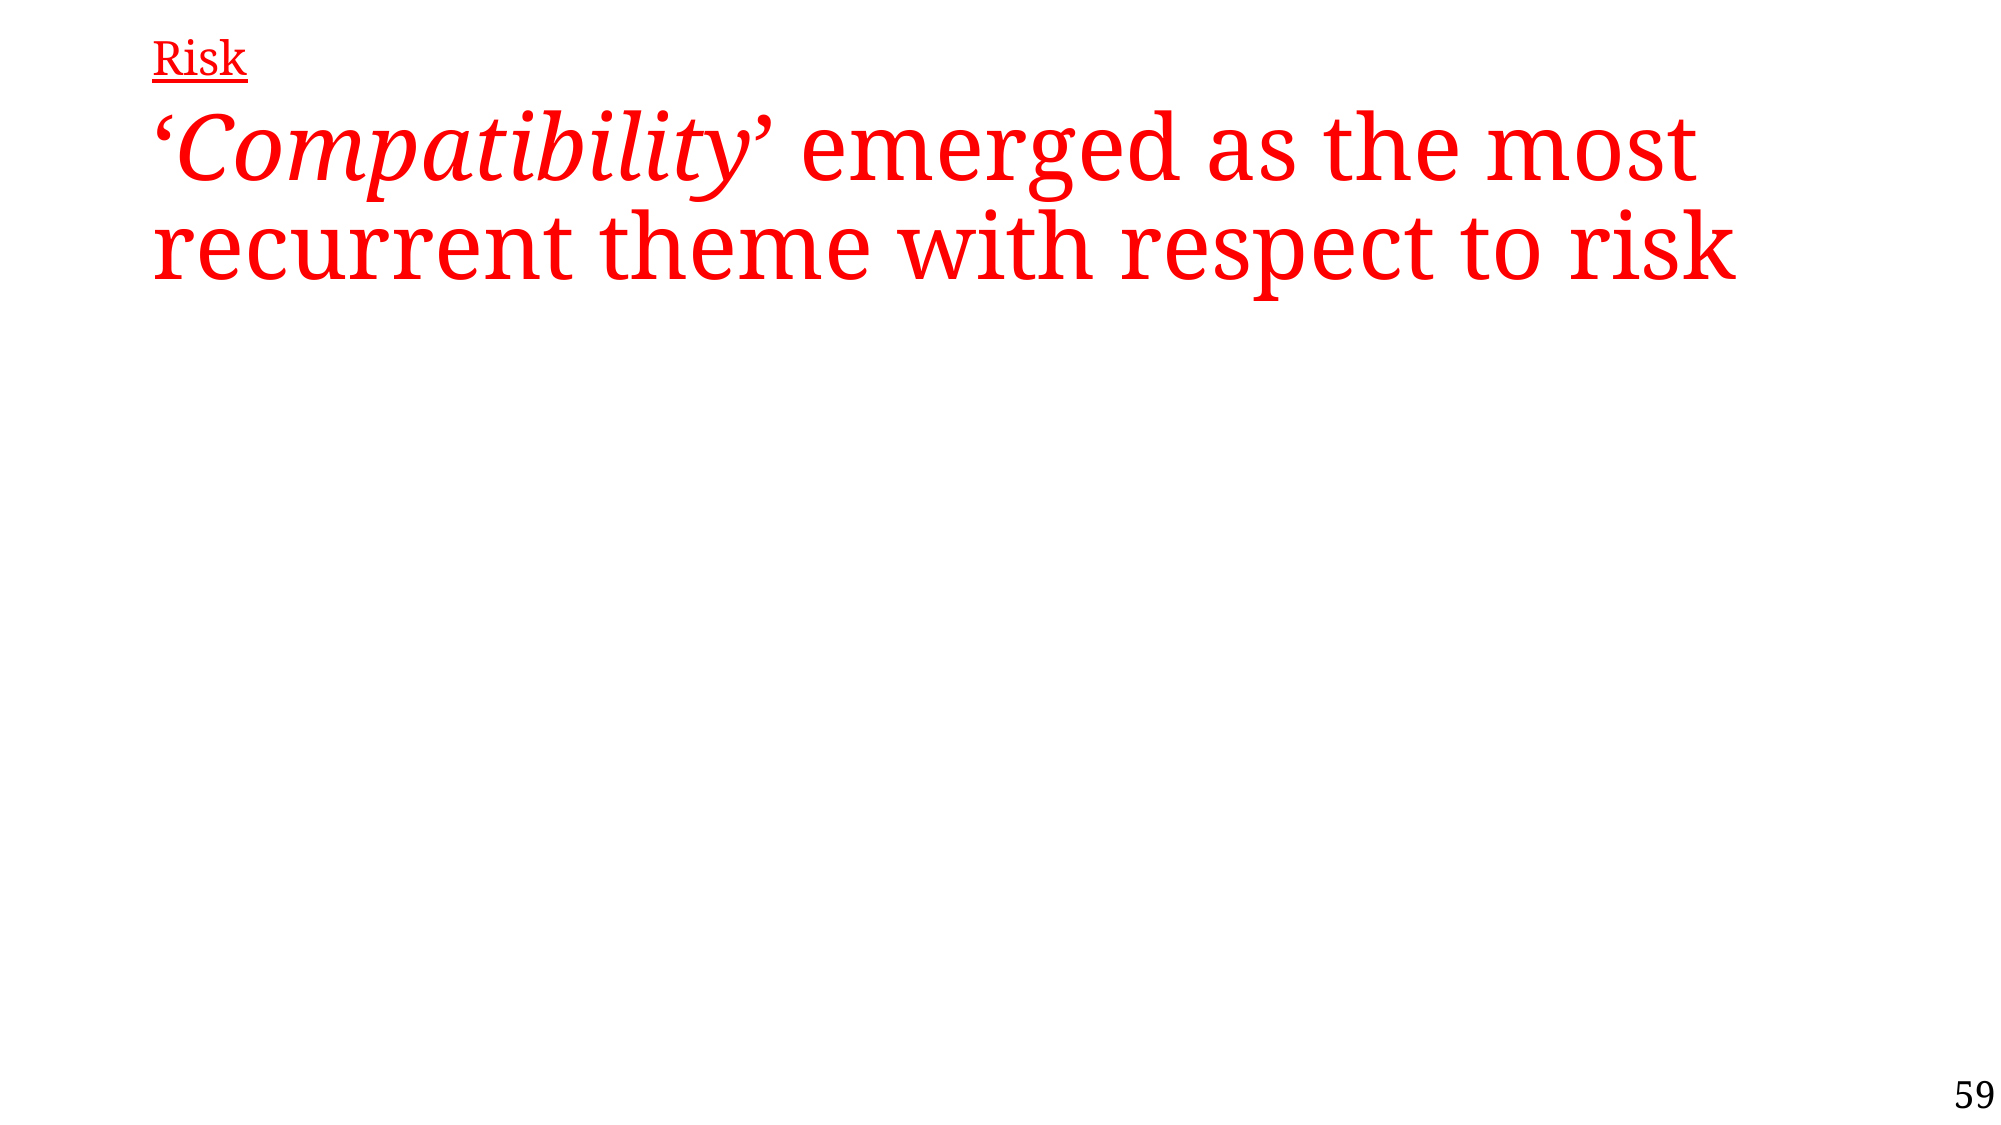

Risk
# ‘Compatibility’ emerged as the most recurrent theme with respect to risk
59